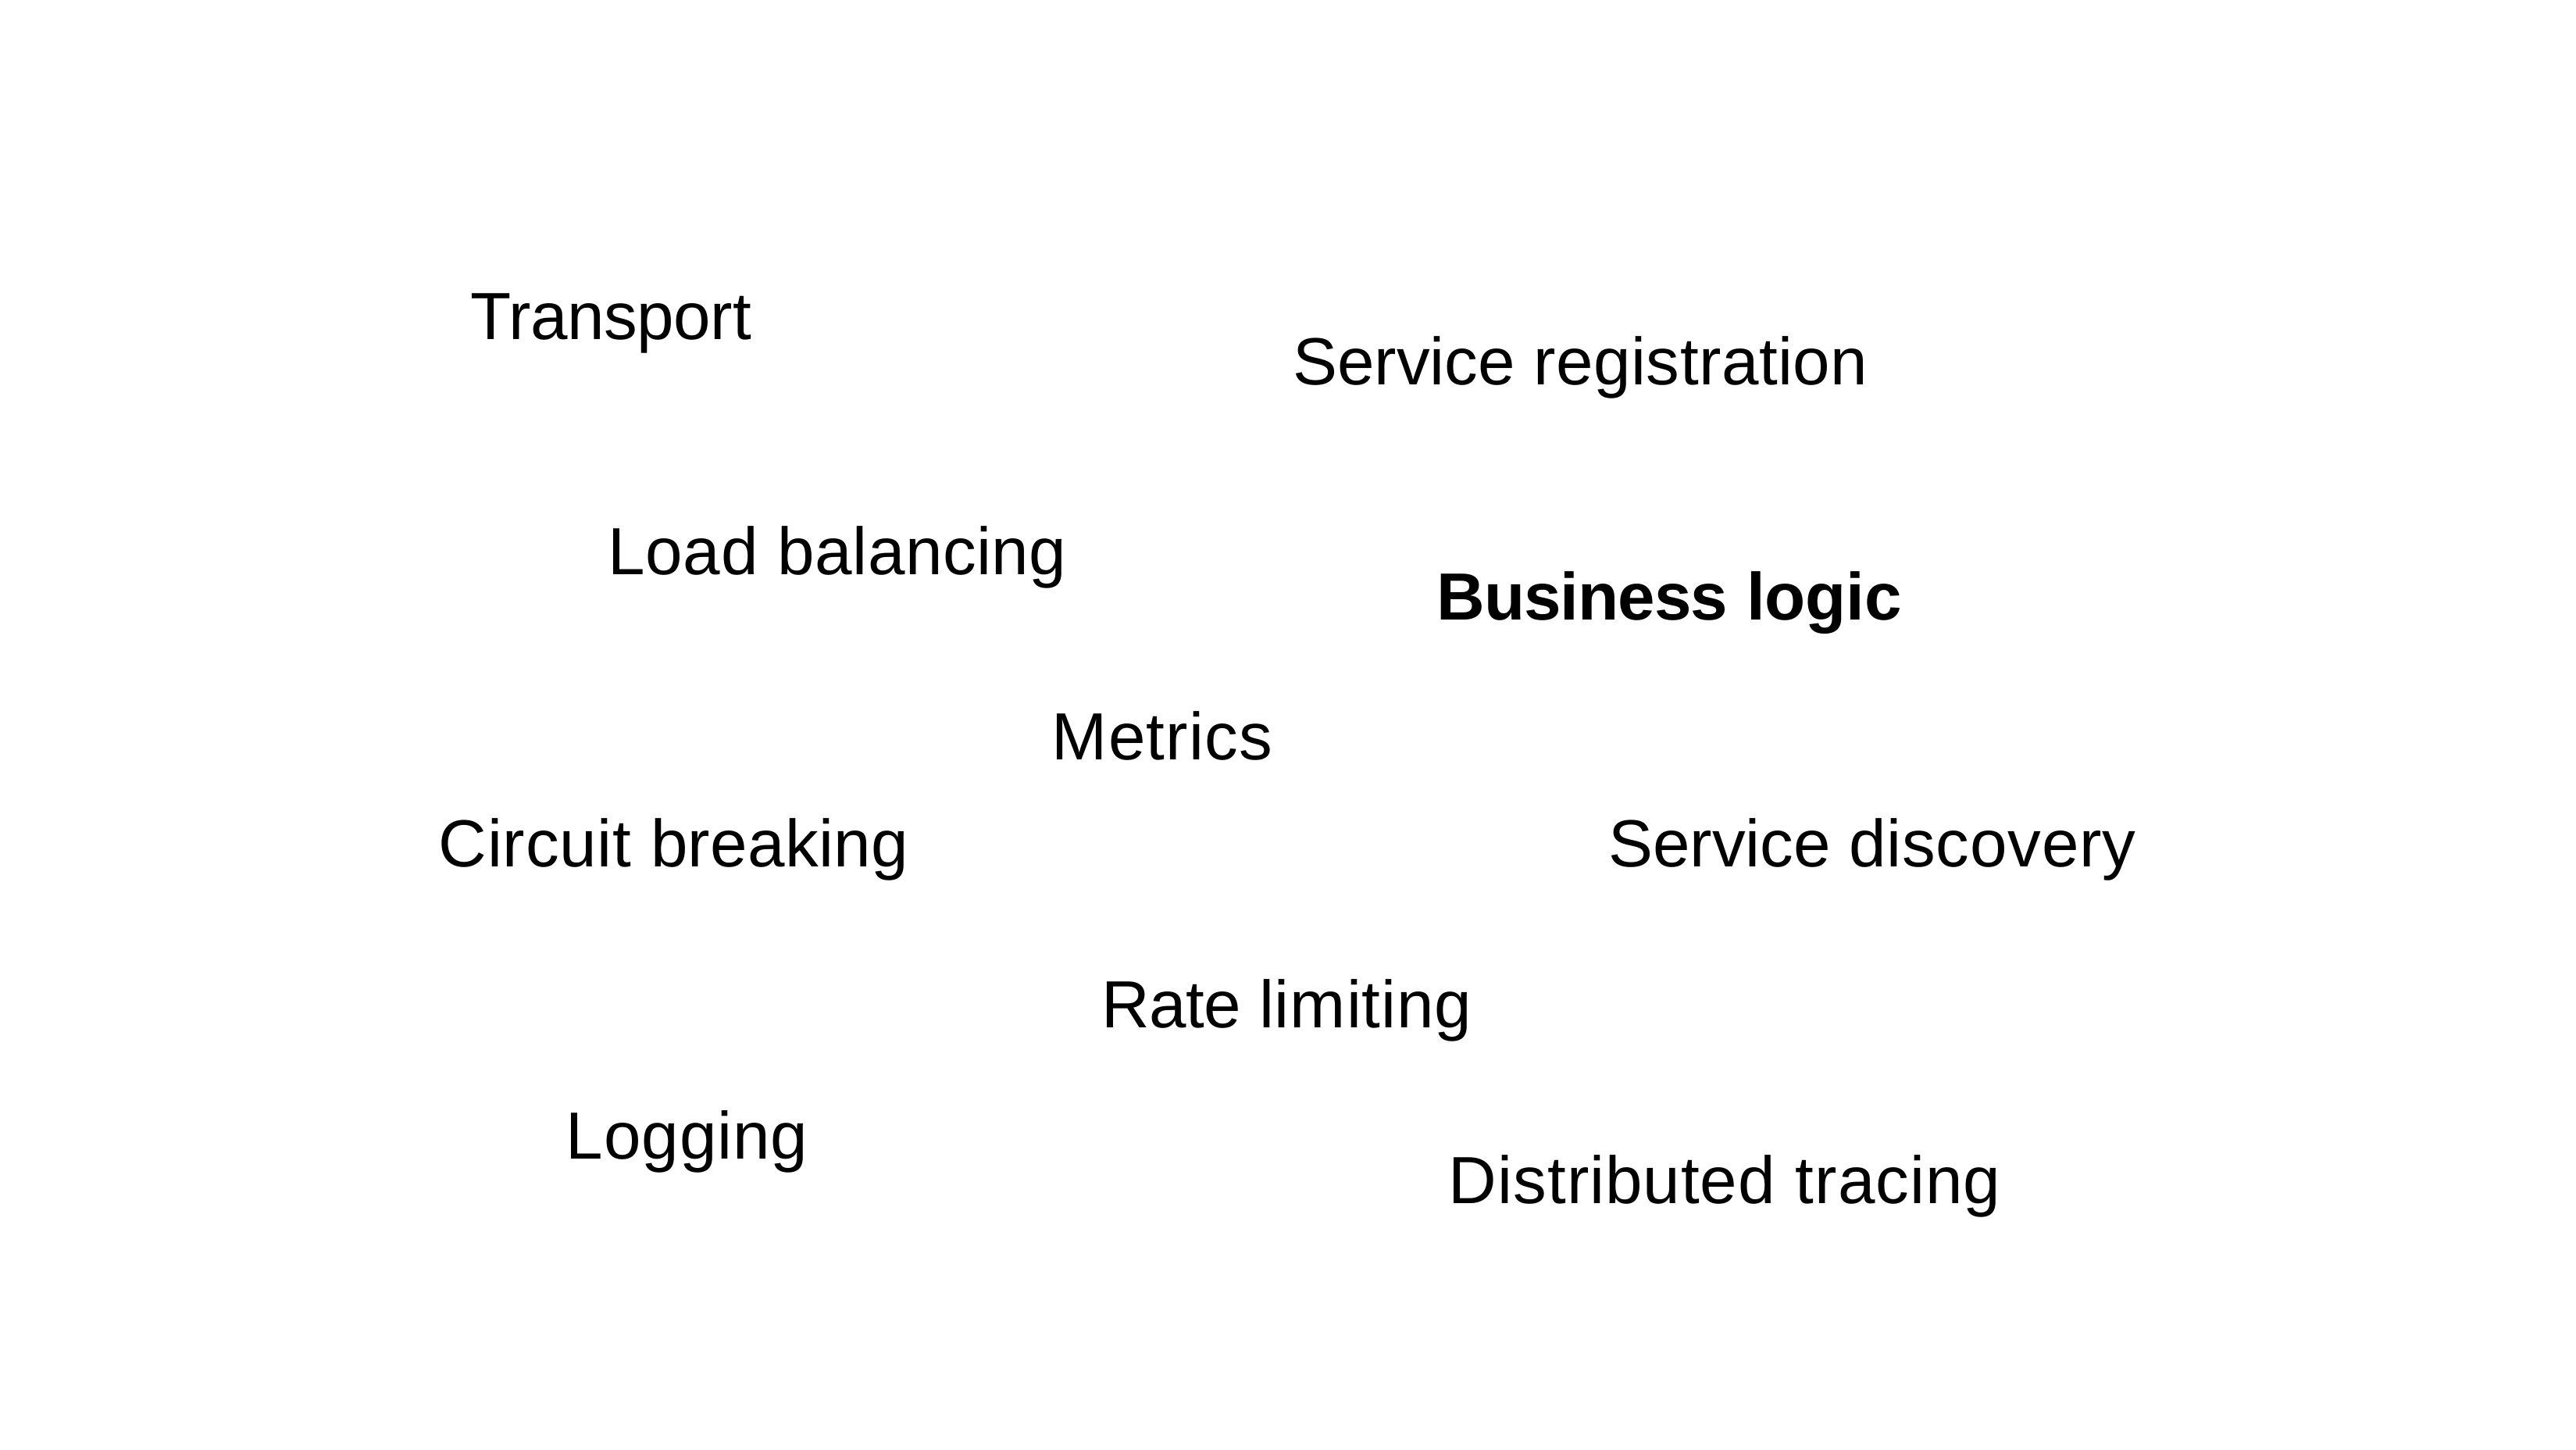

# Transport
Service registration
Load balancing
Business logic
Metrics
Circuit breaking
Service discovery
Rate limiting
Logging
Distributed tracing